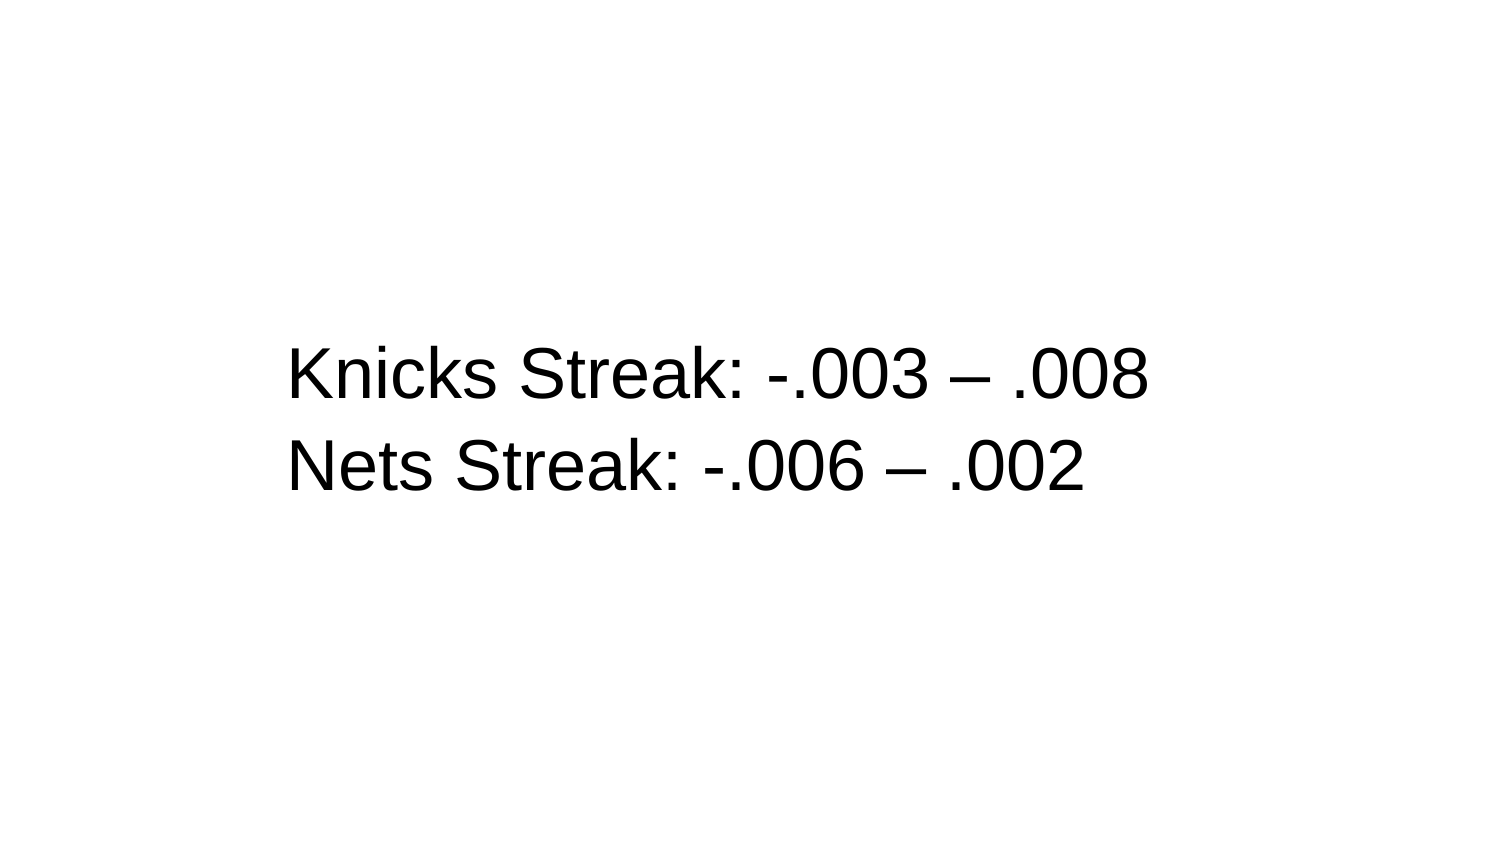

Knicks Streak: -.003 – .008
Nets Streak: -.006 – .002